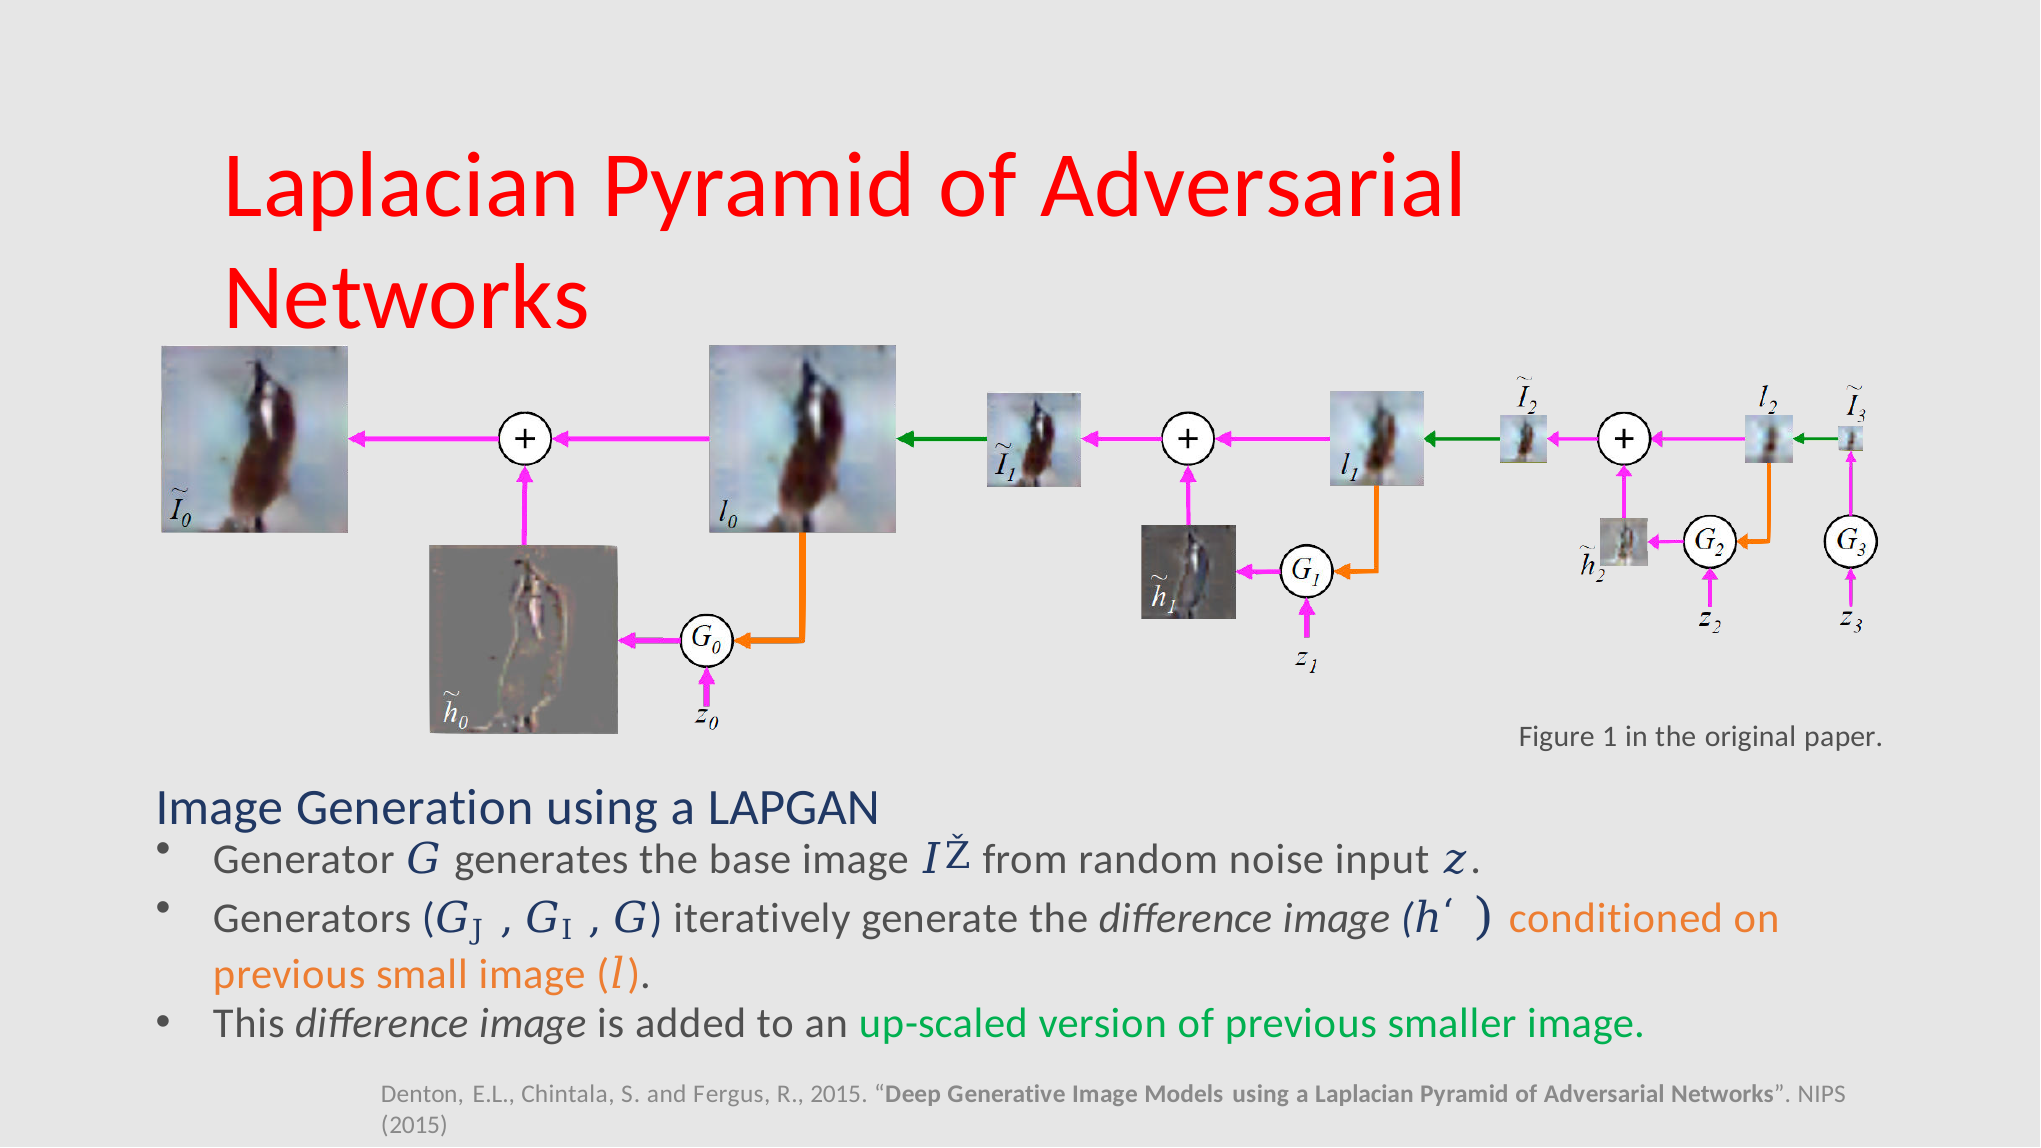

Laplacian Pyramid of Adversarial Networks

Figure 1 in the original paper.
Image Generation using a LAPGAN
Generator 𝐺 generates the base image 𝐼Ž from random noise input 𝑧.
Generators (𝐺J, 𝐺I, 𝐺) iteratively generate the difference image (ℎ‘ ) conditioned on previous small image (𝑙).
This difference image is added to an up-scaled version of previous smaller image.
Denton, E.L., Chintala, S. and Fergus, R., 2015. “Deep Generative Image Models using a Laplacian Pyramid of Adversarial Networks”. NIPS (2015)